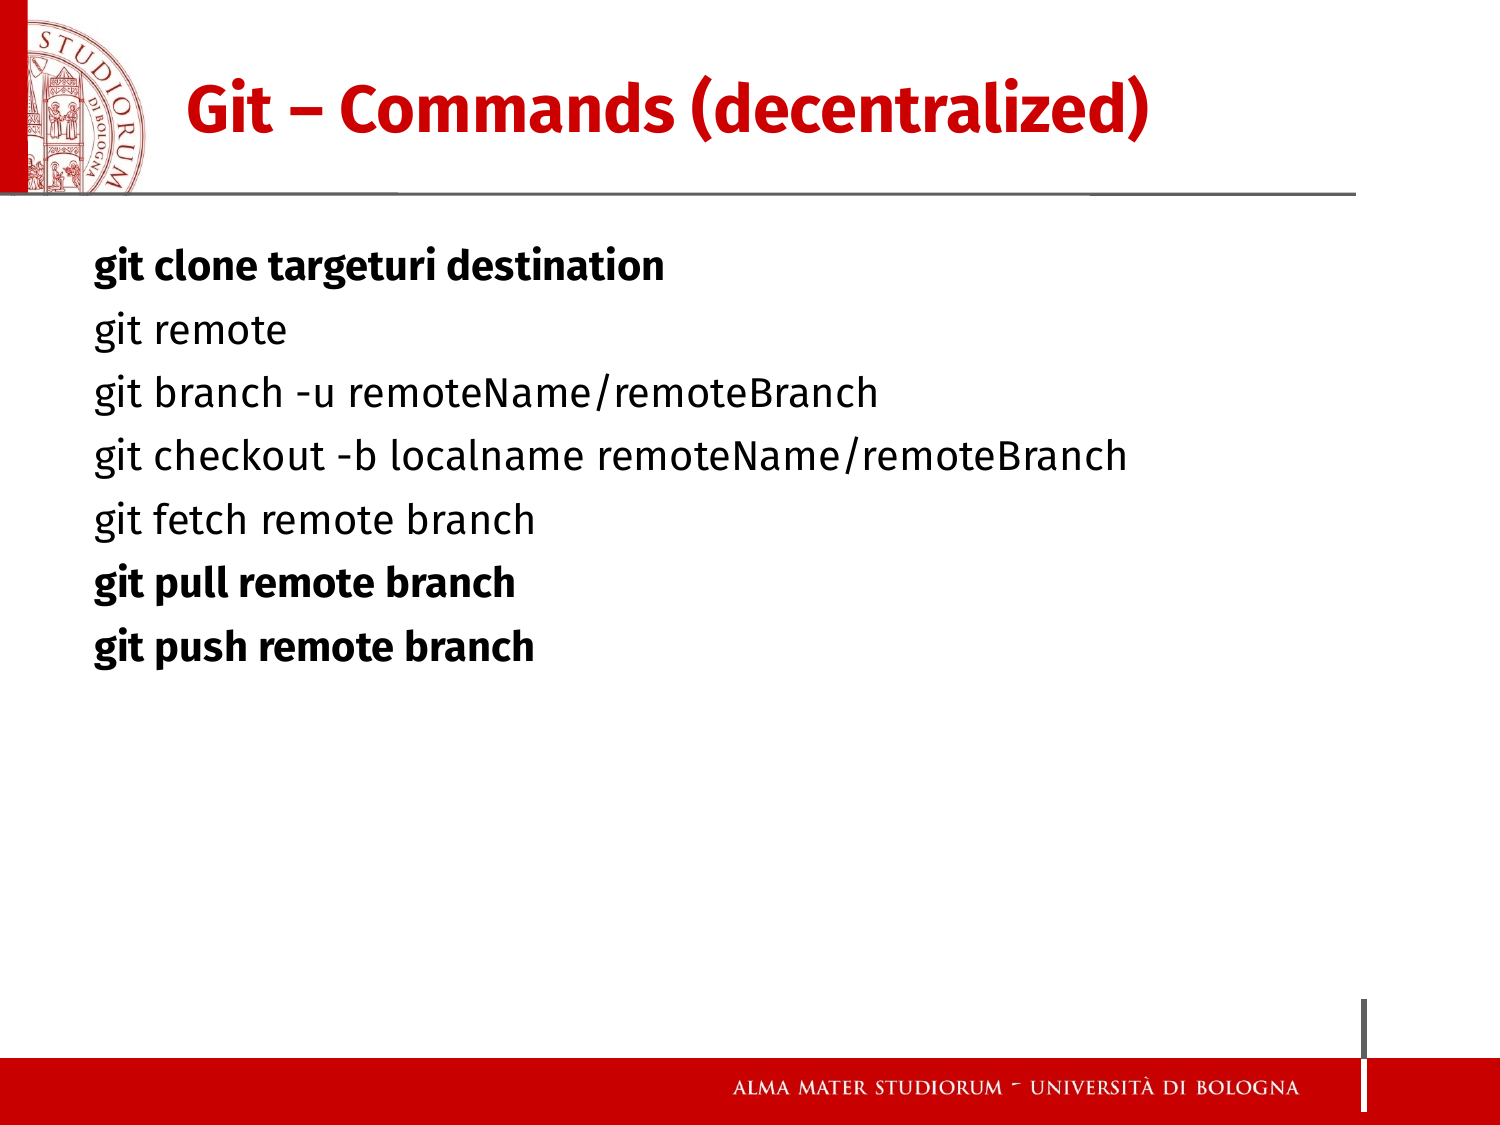

# Git – Commands (decentralized)
git clone targeturi destination
git remote
git branch -u remoteName/remoteBranch
git checkout -b localname remoteName/remoteBranch
git fetch remote branch
git pull remote branch
git push remote branch